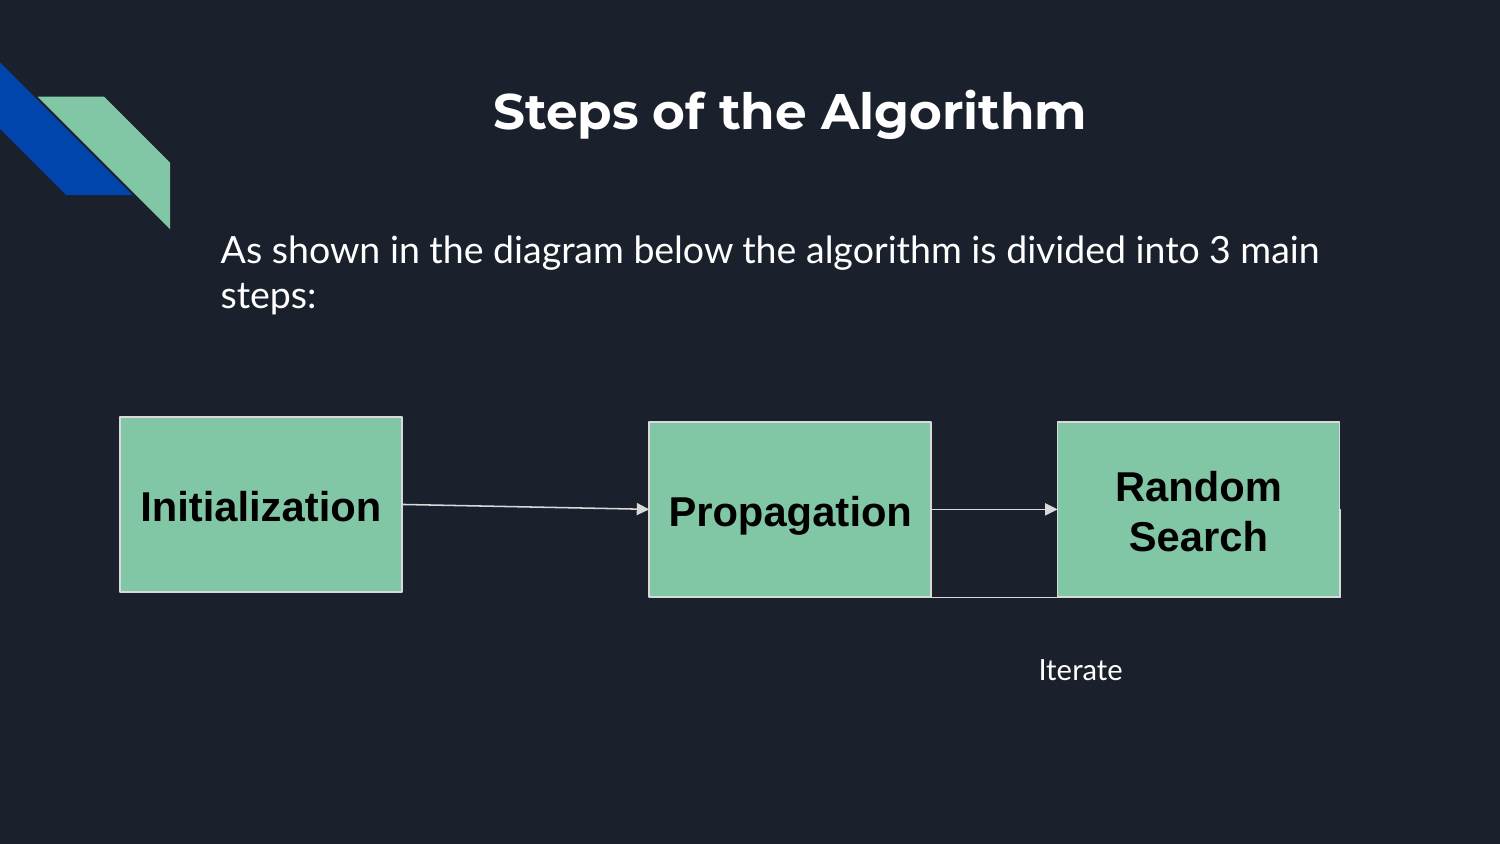

# Steps of the Algorithm
As shown in the diagram below the algorithm is divided into 3 main steps:
Initialization
Propagation
Random Search
Iterate